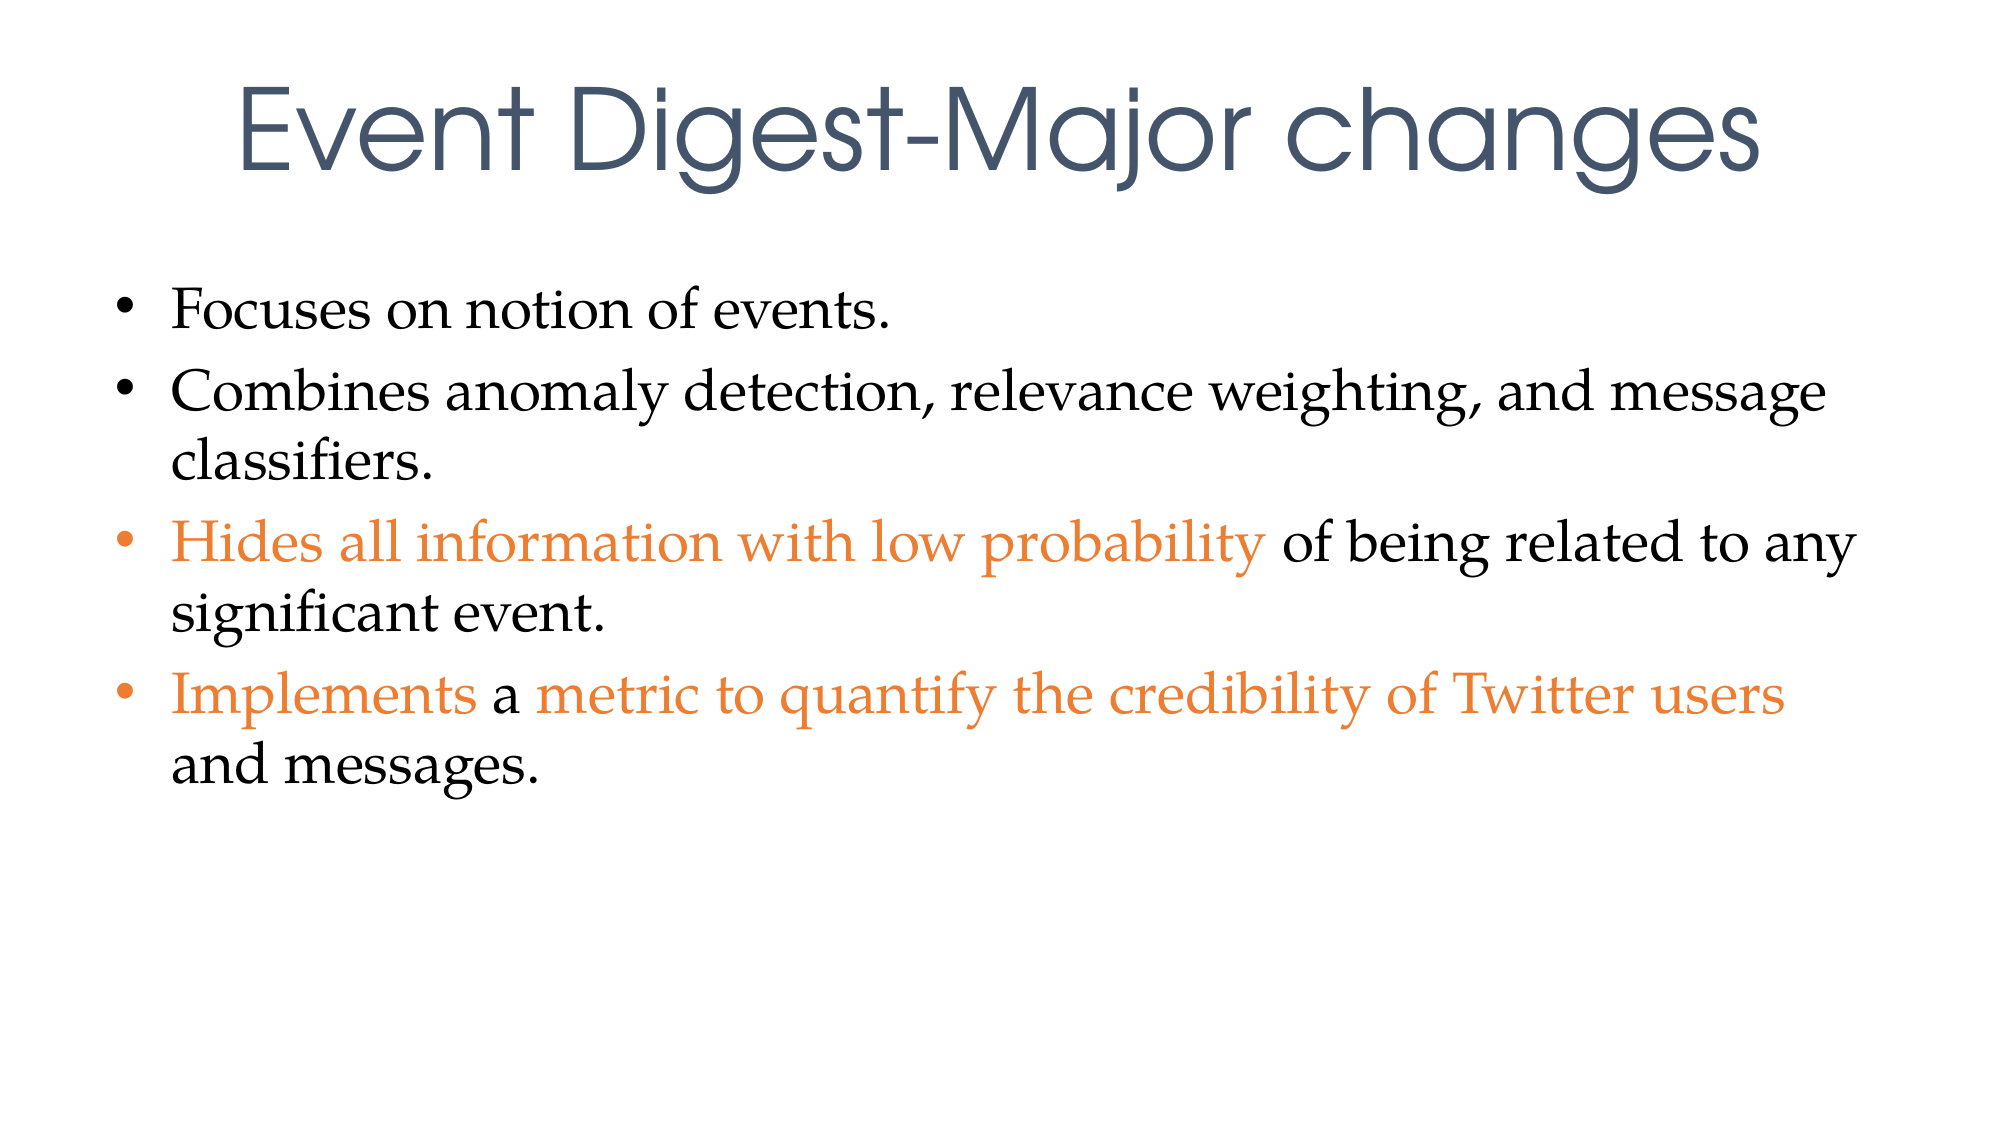

# Event Digest-Major changes
Focuses on notion of events.
Combines anomaly detection, relevance weighting, and message classifiers.
Hides all information with low probability of being related to any significant event.
Implements a metric to quantify the credibility of Twitter users and messages.